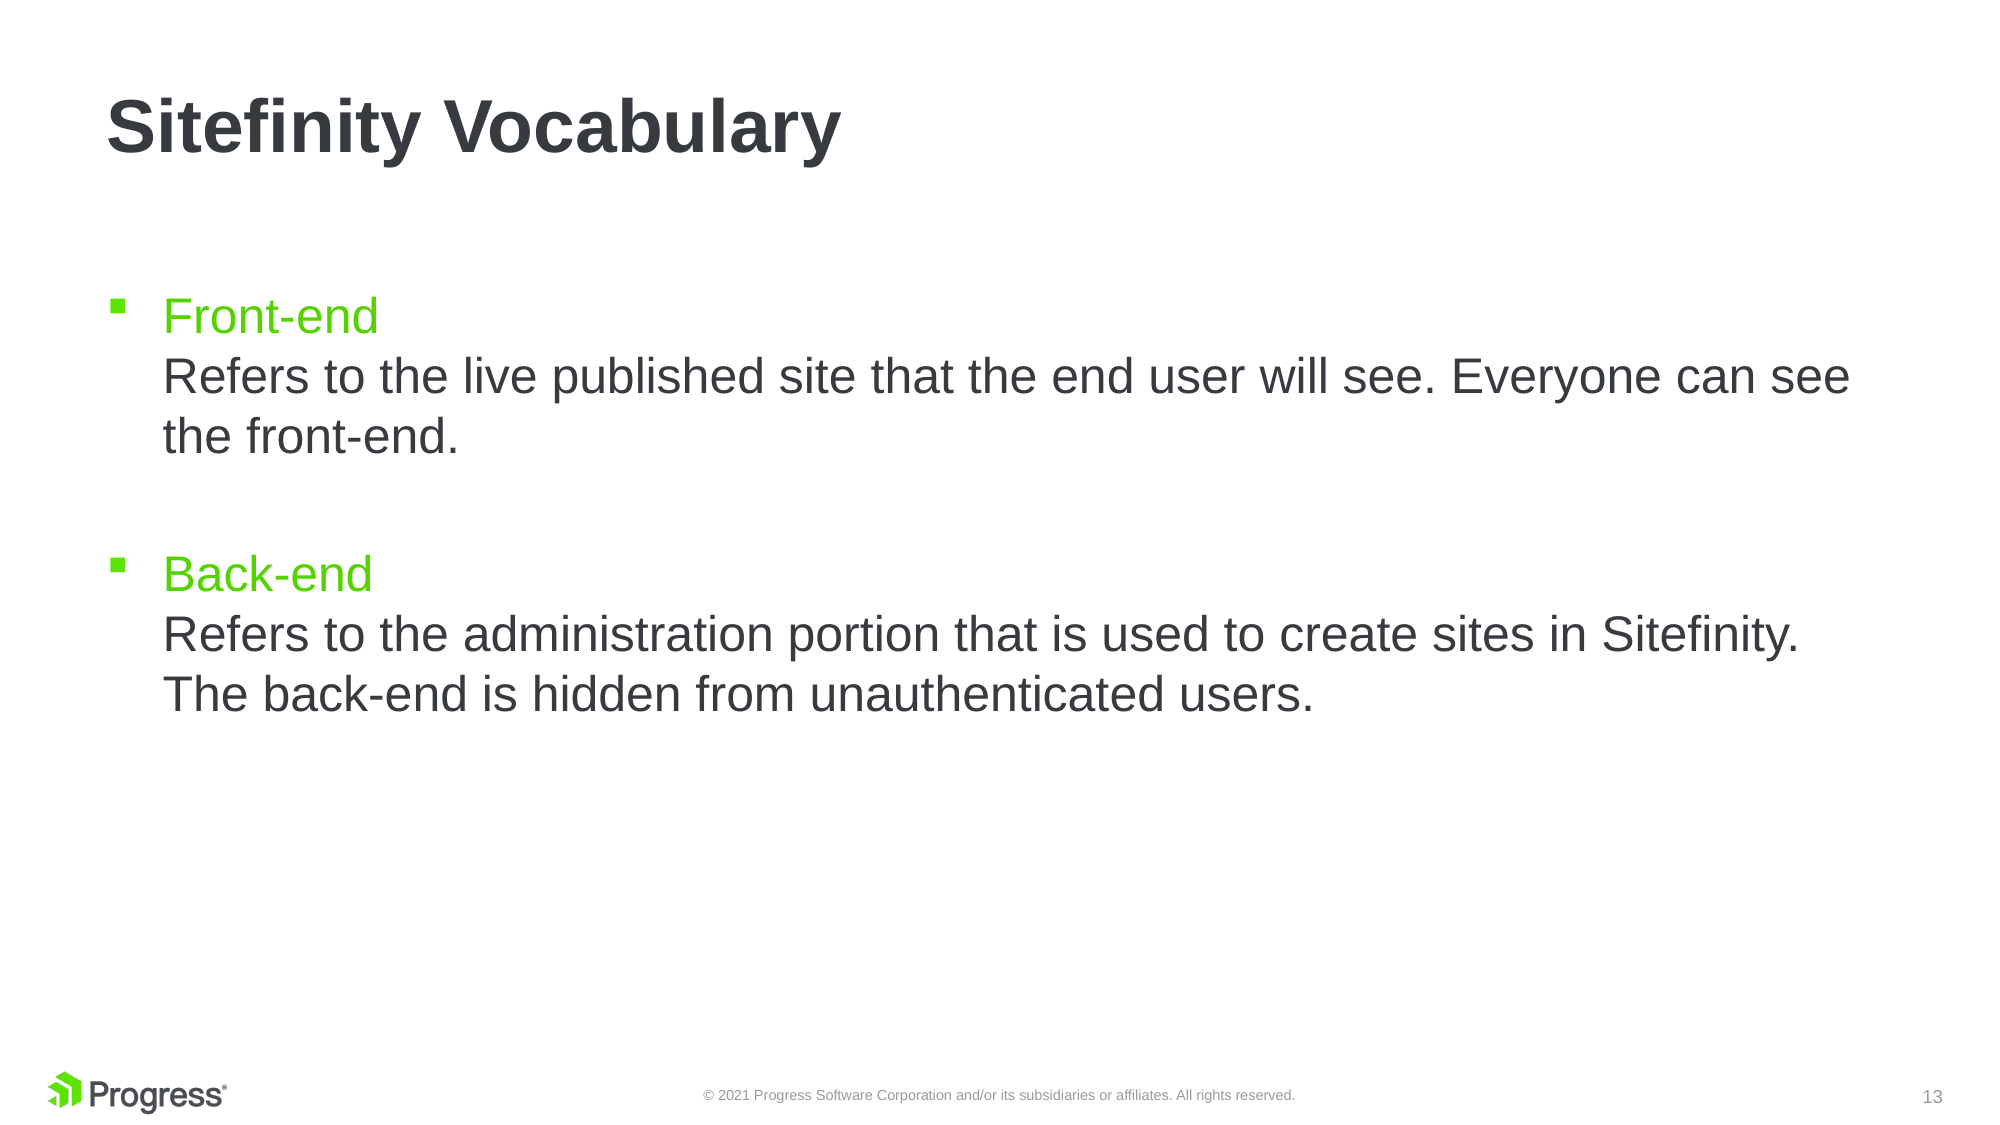

# Sitefinity Vocabulary

Front-end
Refers to the live published site that the end user will see. Everyone can see the front-end.
Back-end
Refers to the administration portion that is used to create sites in Sitefinity. The back-end is hidden from unauthenticated users.